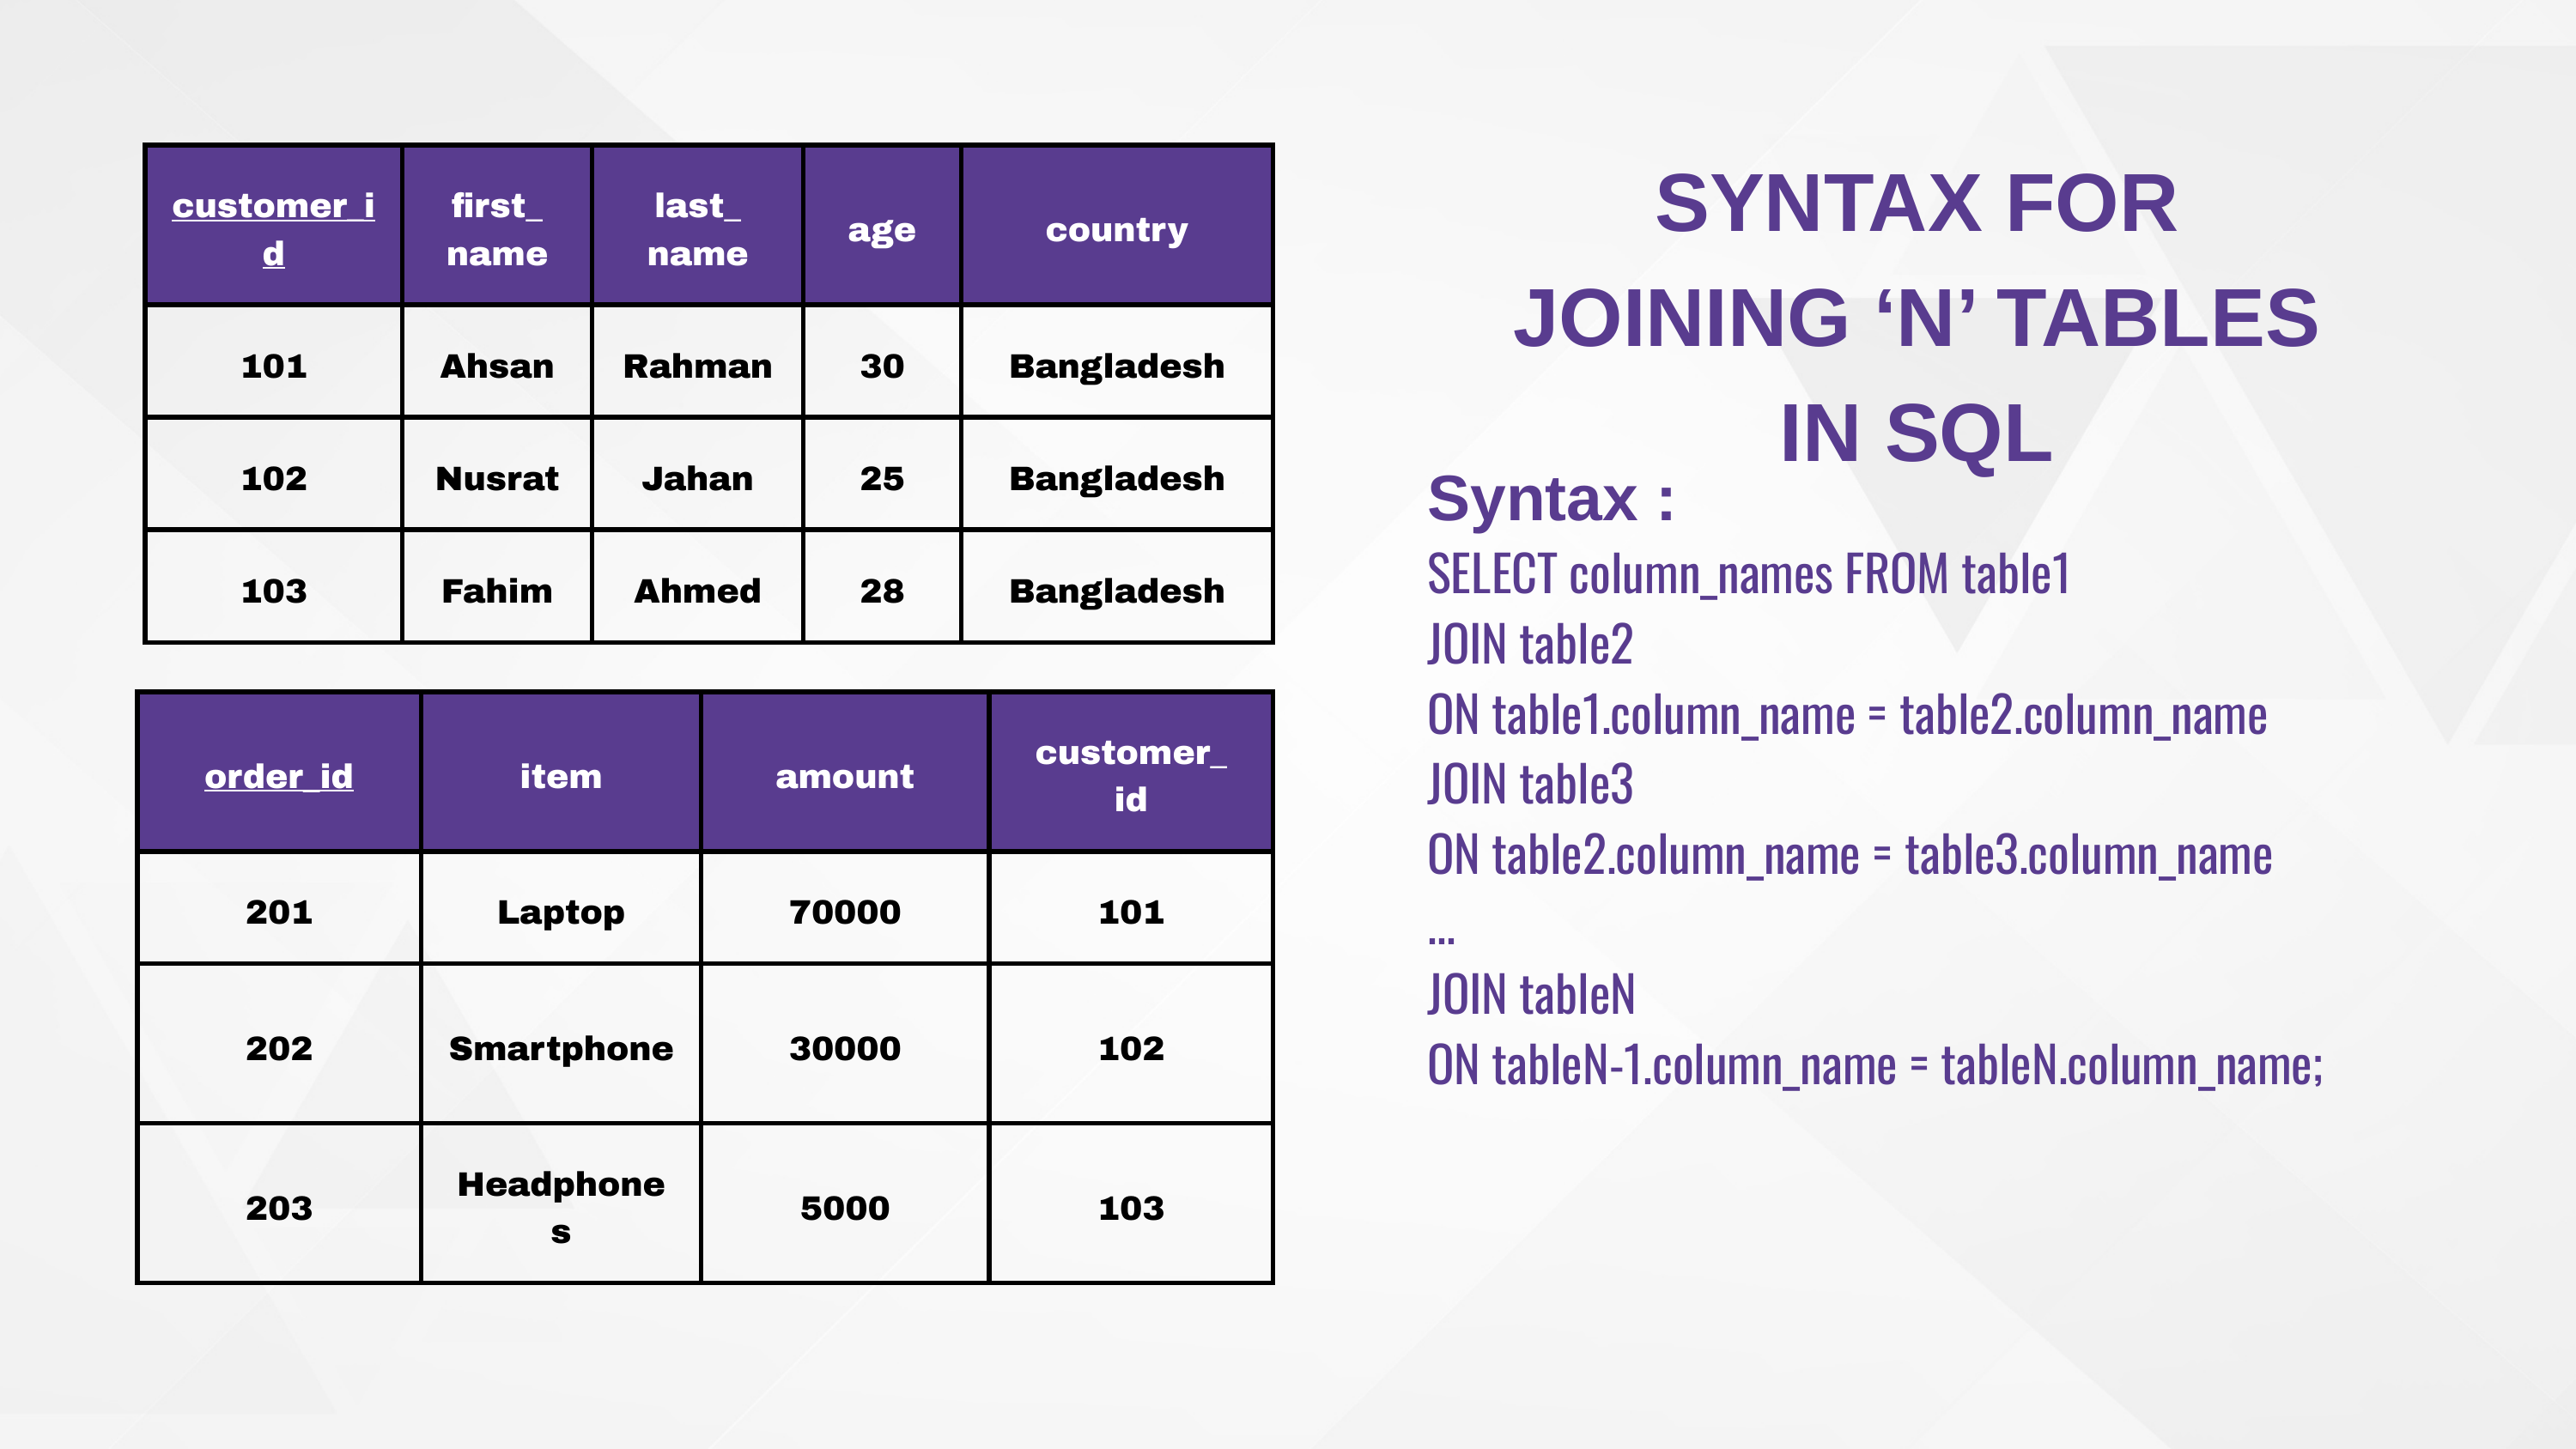

SYNTAX FOR JOINING ‘N’ TABLES IN SQL
| customer\_id | first\_ name | last\_ name | age | country |
| --- | --- | --- | --- | --- |
| 101 | Ahsan | Rahman | 30 | Bangladesh |
| 102 | Nusrat | Jahan | 25 | Bangladesh |
| 103 | Fahim | Ahmed | 28 | Bangladesh |
Syntax :
SELECT column_names FROM table1
JOIN table2
ON table1.column_name = table2.column_name
JOIN table3
ON table2.column_name = table3.column_name
...
JOIN tableN
ON tableN-1.column_name = tableN.column_name;

| order\_id | item | amount | customer\_ id |
| --- | --- | --- | --- |
| 201 | Laptop | 70000 | 101 |
| 202 | Smartphone | 30000 | 102 |
| 203 | Headphones | 5000 | 103 |